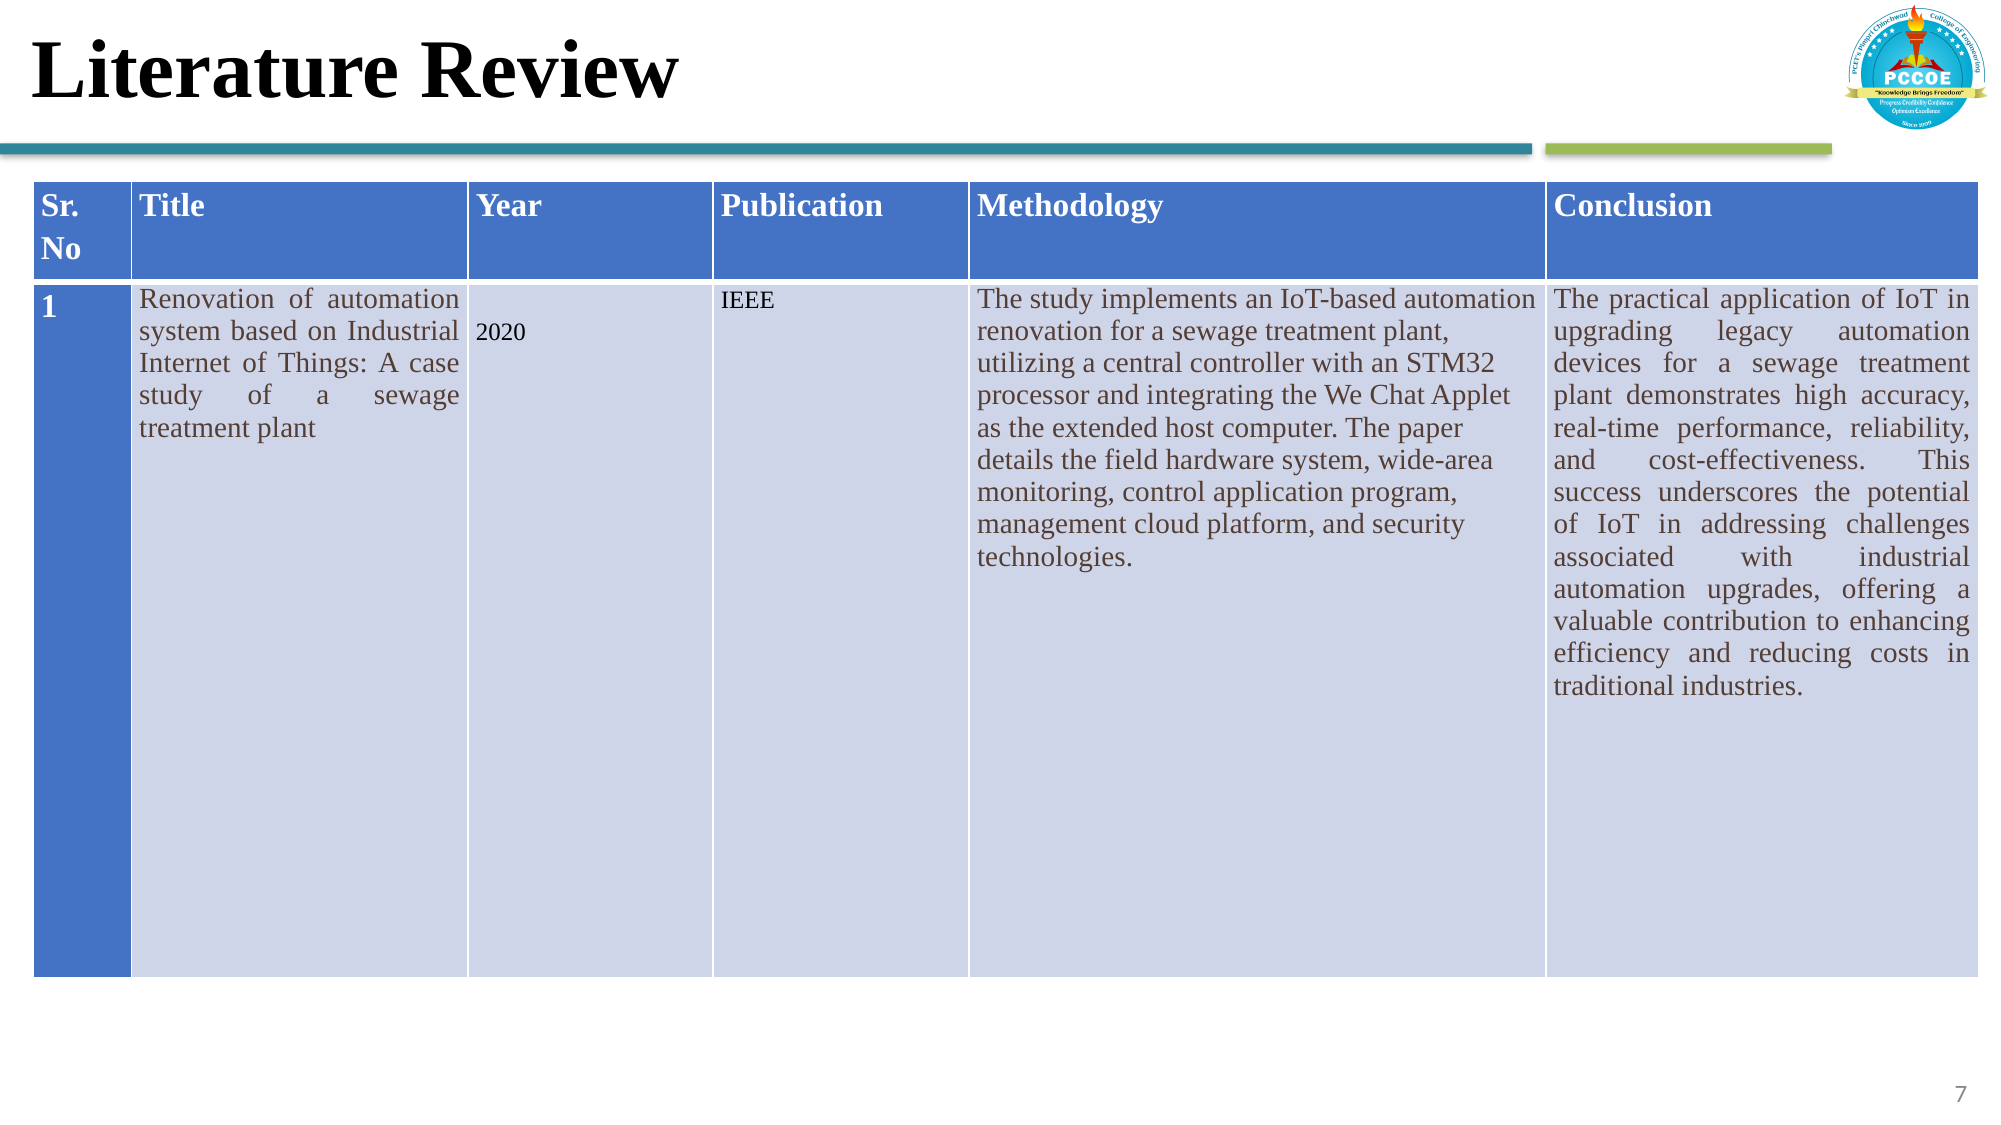

# Literature Review

| Sr. No | Title | Year | Publication | Methodology | Conclusion |
| --- | --- | --- | --- | --- | --- |
| 1 | Renovation of automation system based on Industrial Internet of Things: A case study of a sewage treatment plant | 2020 | IEEE | The study implements an IoT-based automation renovation for a sewage treatment plant, utilizing a central controller with an STM32 processor and integrating the We Chat Applet as the extended host computer. The paper details the field hardware system, wide-area monitoring, control application program, management cloud platform, and security technologies. | The practical application of IoT in upgrading legacy automation devices for a sewage treatment plant demonstrates high accuracy, real-time performance, reliability, and cost-effectiveness. This success underscores the potential of IoT in addressing challenges associated with industrial automation upgrades, offering a valuable contribution to enhancing efficiency and reducing costs in traditional industries. |
7